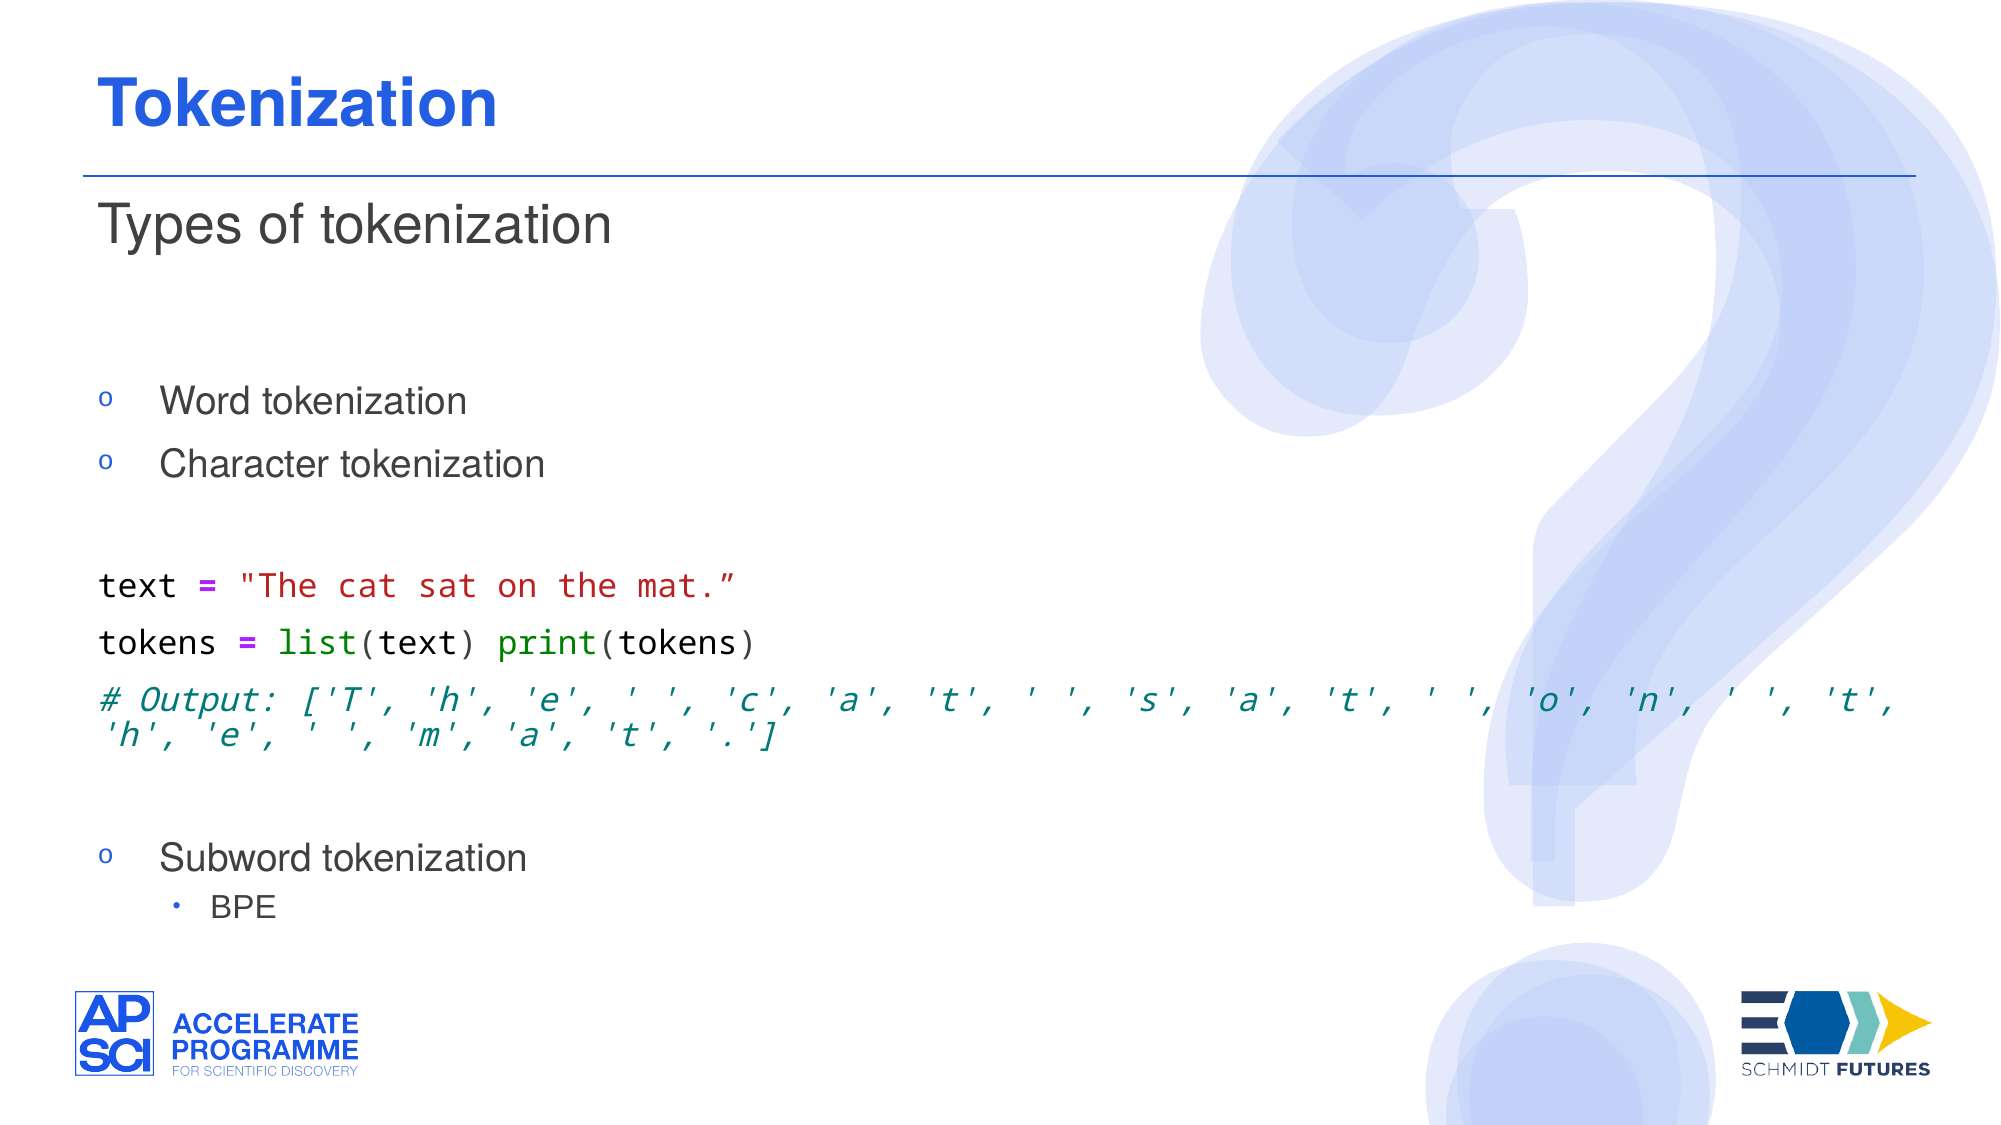

Tokenization
Types of tokenization

Word tokenization
Character tokenization

text = "The cat sat on the mat.”
tokens = list(text) print(tokens)
# Output: ['T', 'h', 'e', ' ', 'c', 'a', 't', ' ', 's', 'a', 't', ' ', 'o', 'n', ' ', 't', 'h', 'e', ' ', 'm', 'a', 't', '.']

Subword tokenization
BPE